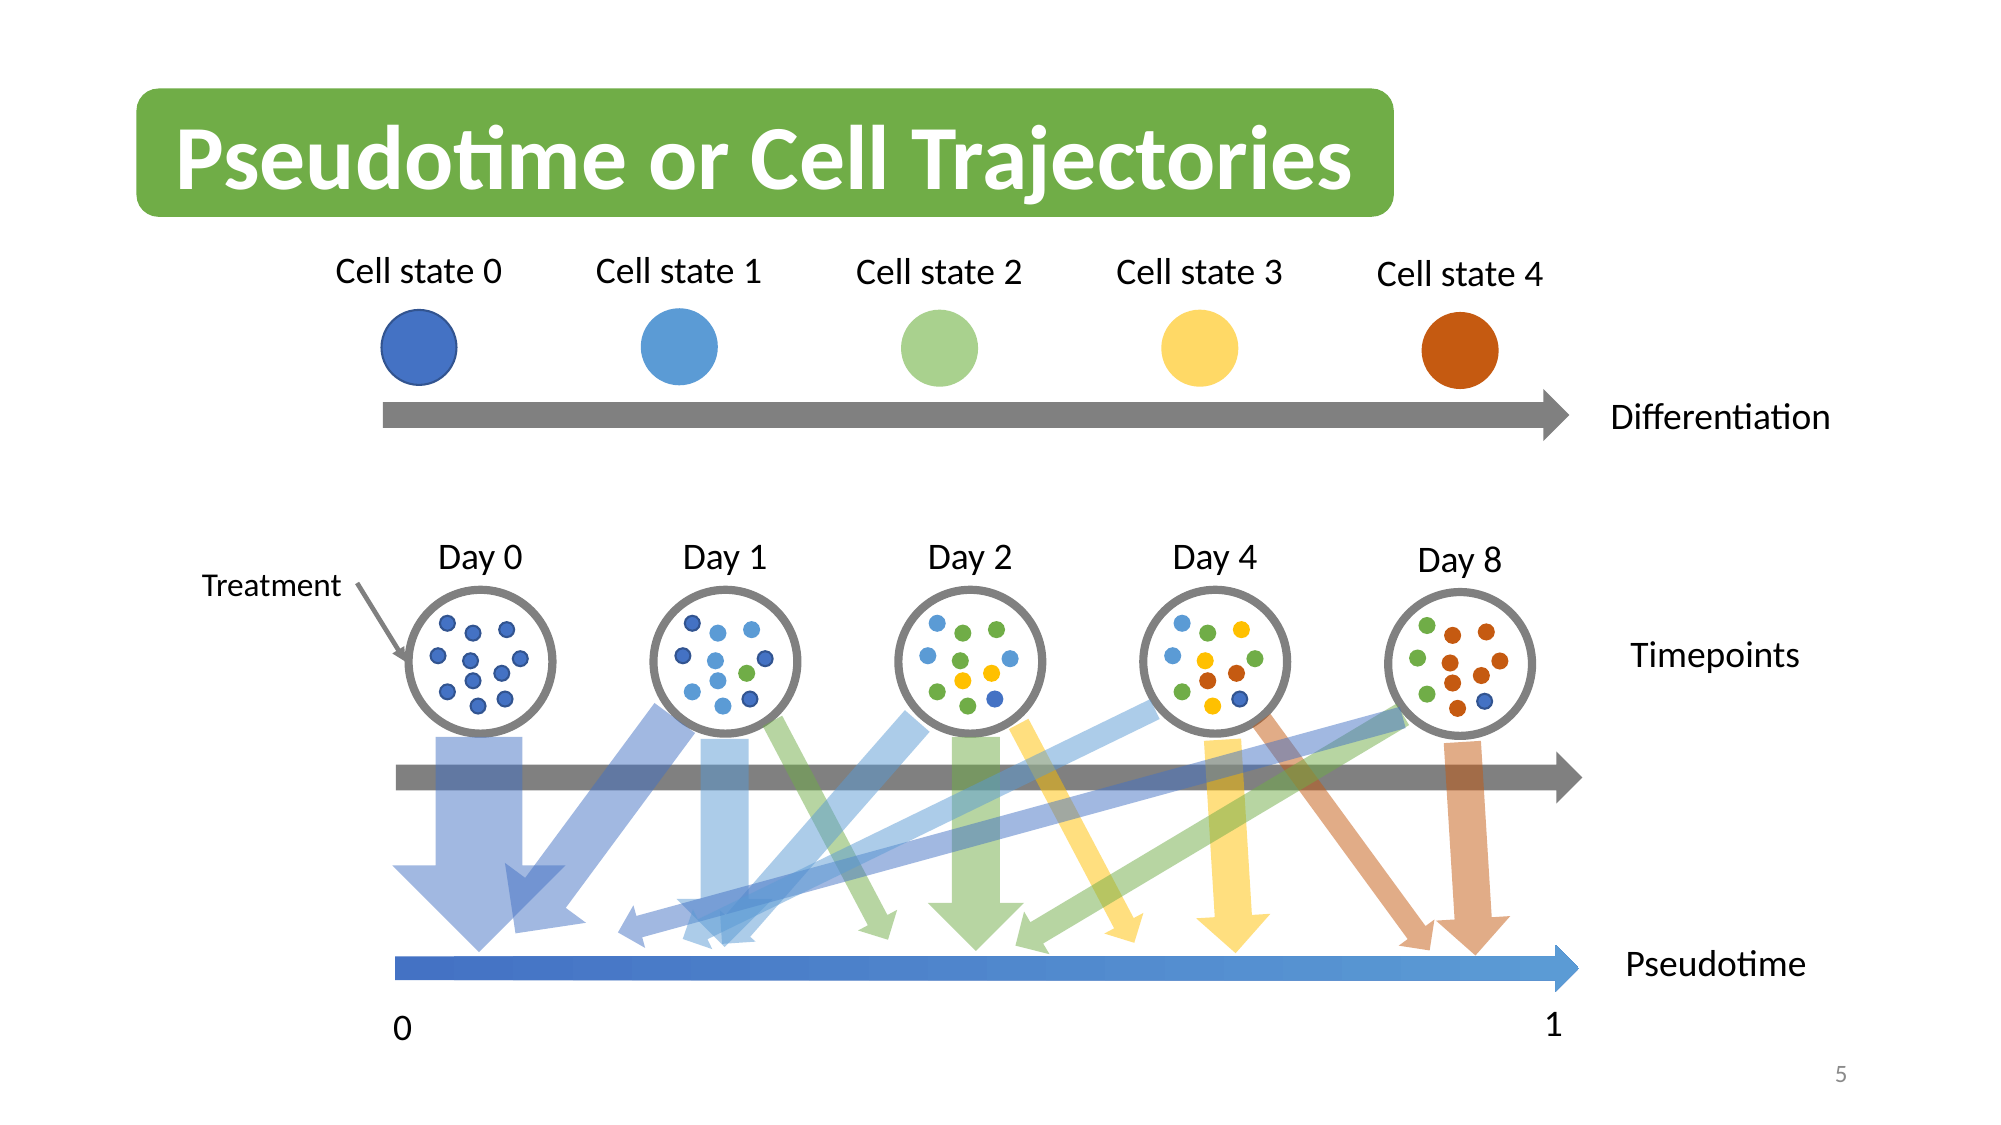

Pseudotime or Cell Trajectories
Cell state 1

Cell state 0

Cell state 2

Cell state 3

Cell state 4

Differentiation

Day 0

Day 1

Day 2

Day 4

Day 8

Treatment
Timepoints

Pseudotime

1
0
5